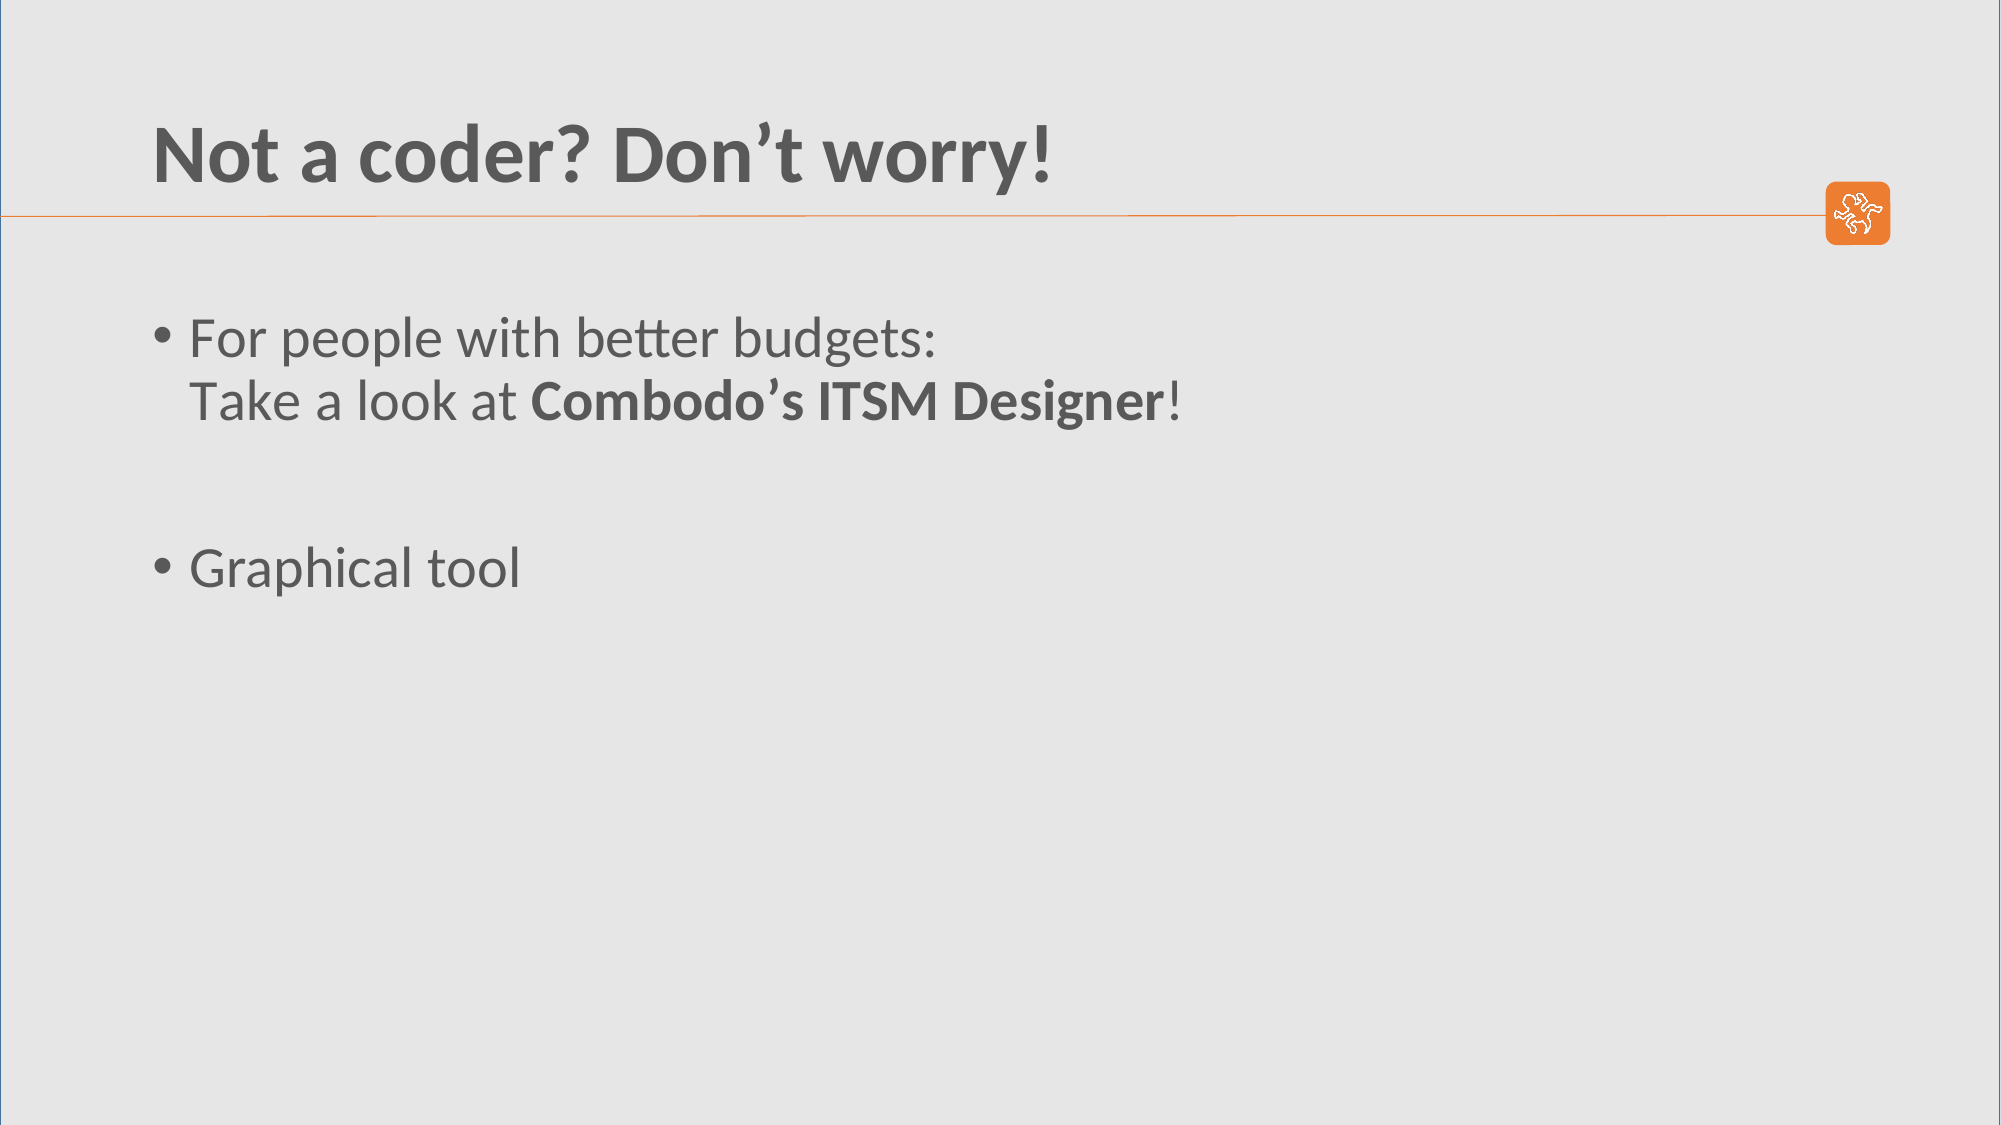

# Not a coder? Don’t worry!
For people with better budgets:
Take a look at Combodo’s ITSM Designer!

Graphical tool